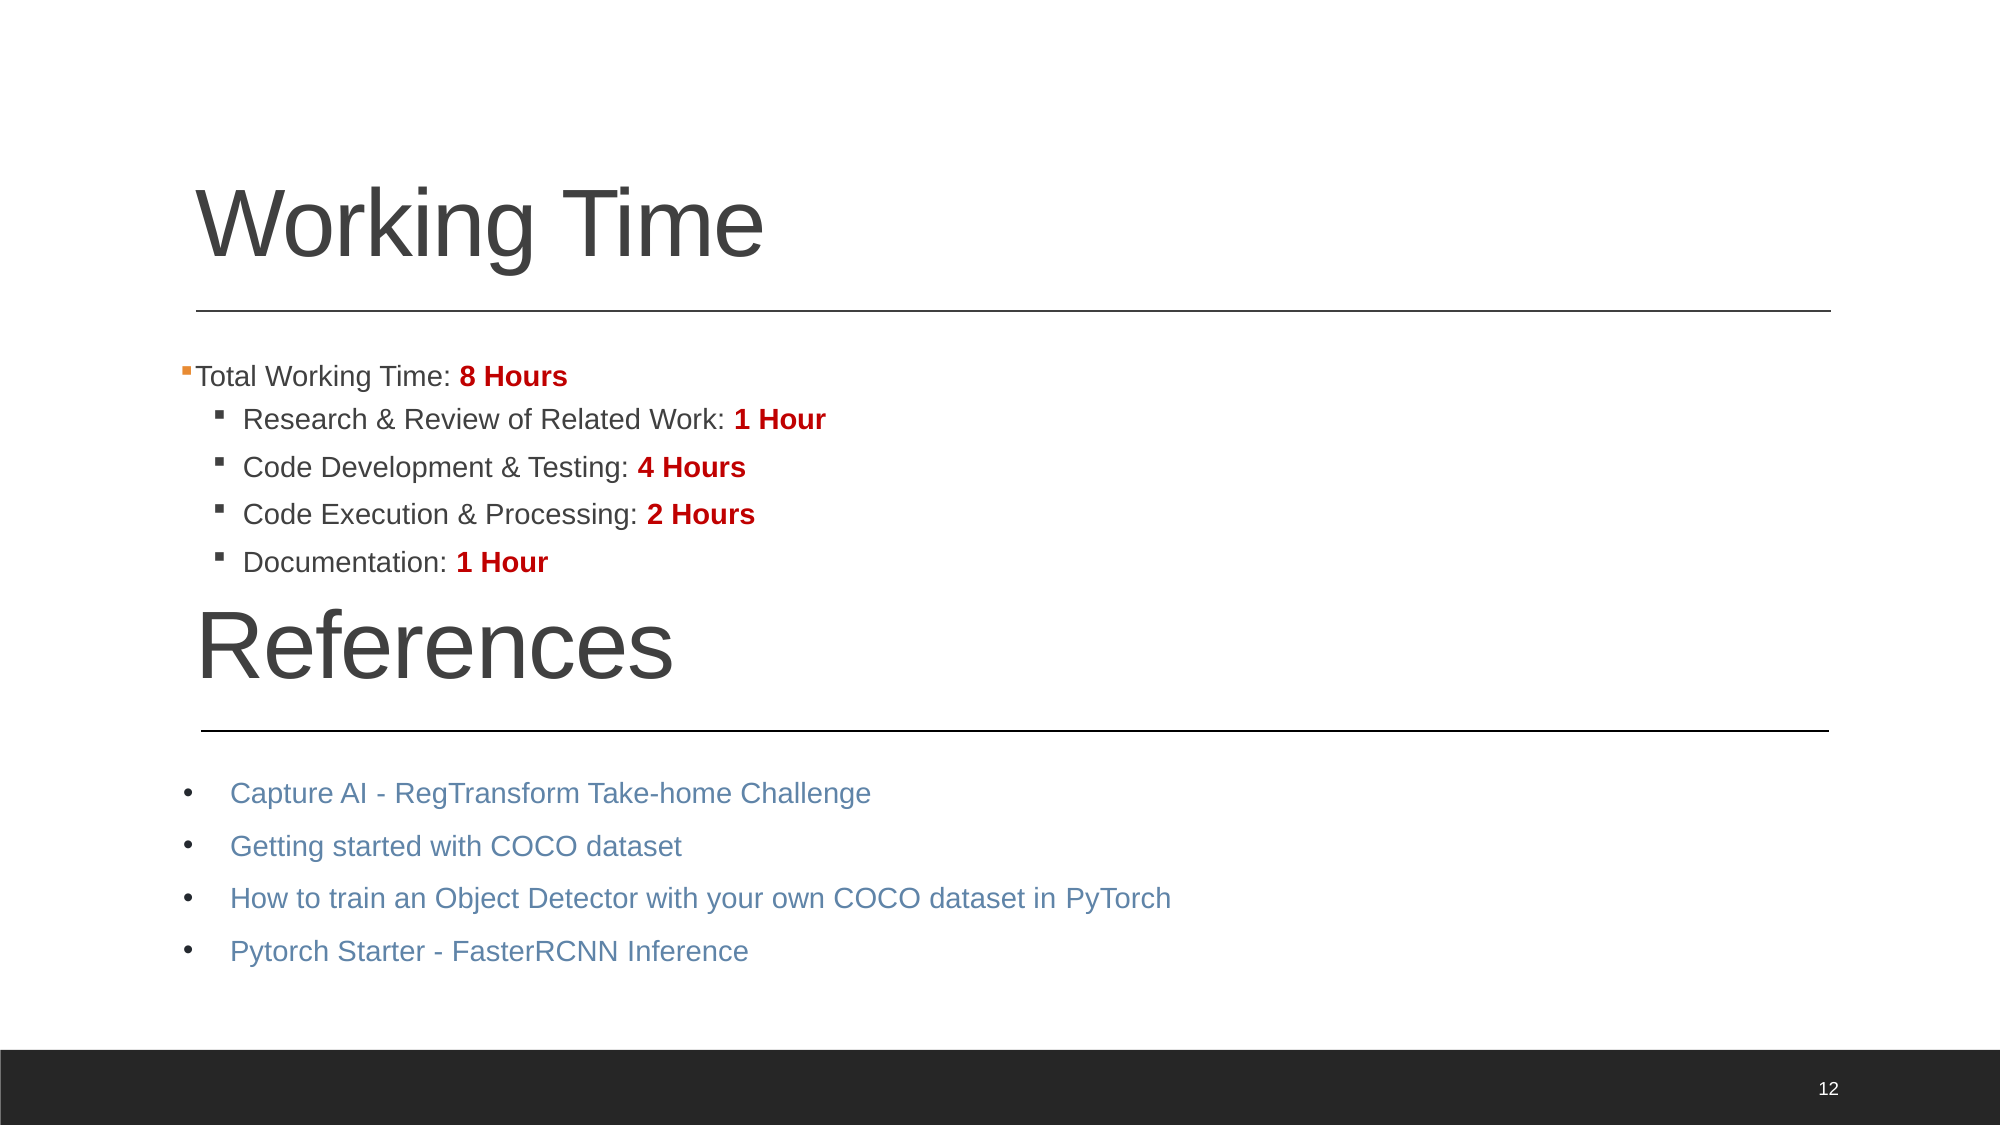

# Working Time
Total Working Time: 8 Hours
Research & Review of Related Work: 1 Hour
Code Development & Testing: 4 Hours
Code Execution & Processing: 2 Hours
Documentation: 1 Hour
References

Capture AI - RegTransform Take-home Challenge
Getting started with COCO dataset
How to train an Object Detector with your own COCO dataset in PyTorch
Pytorch Starter - FasterRCNN Inference
12